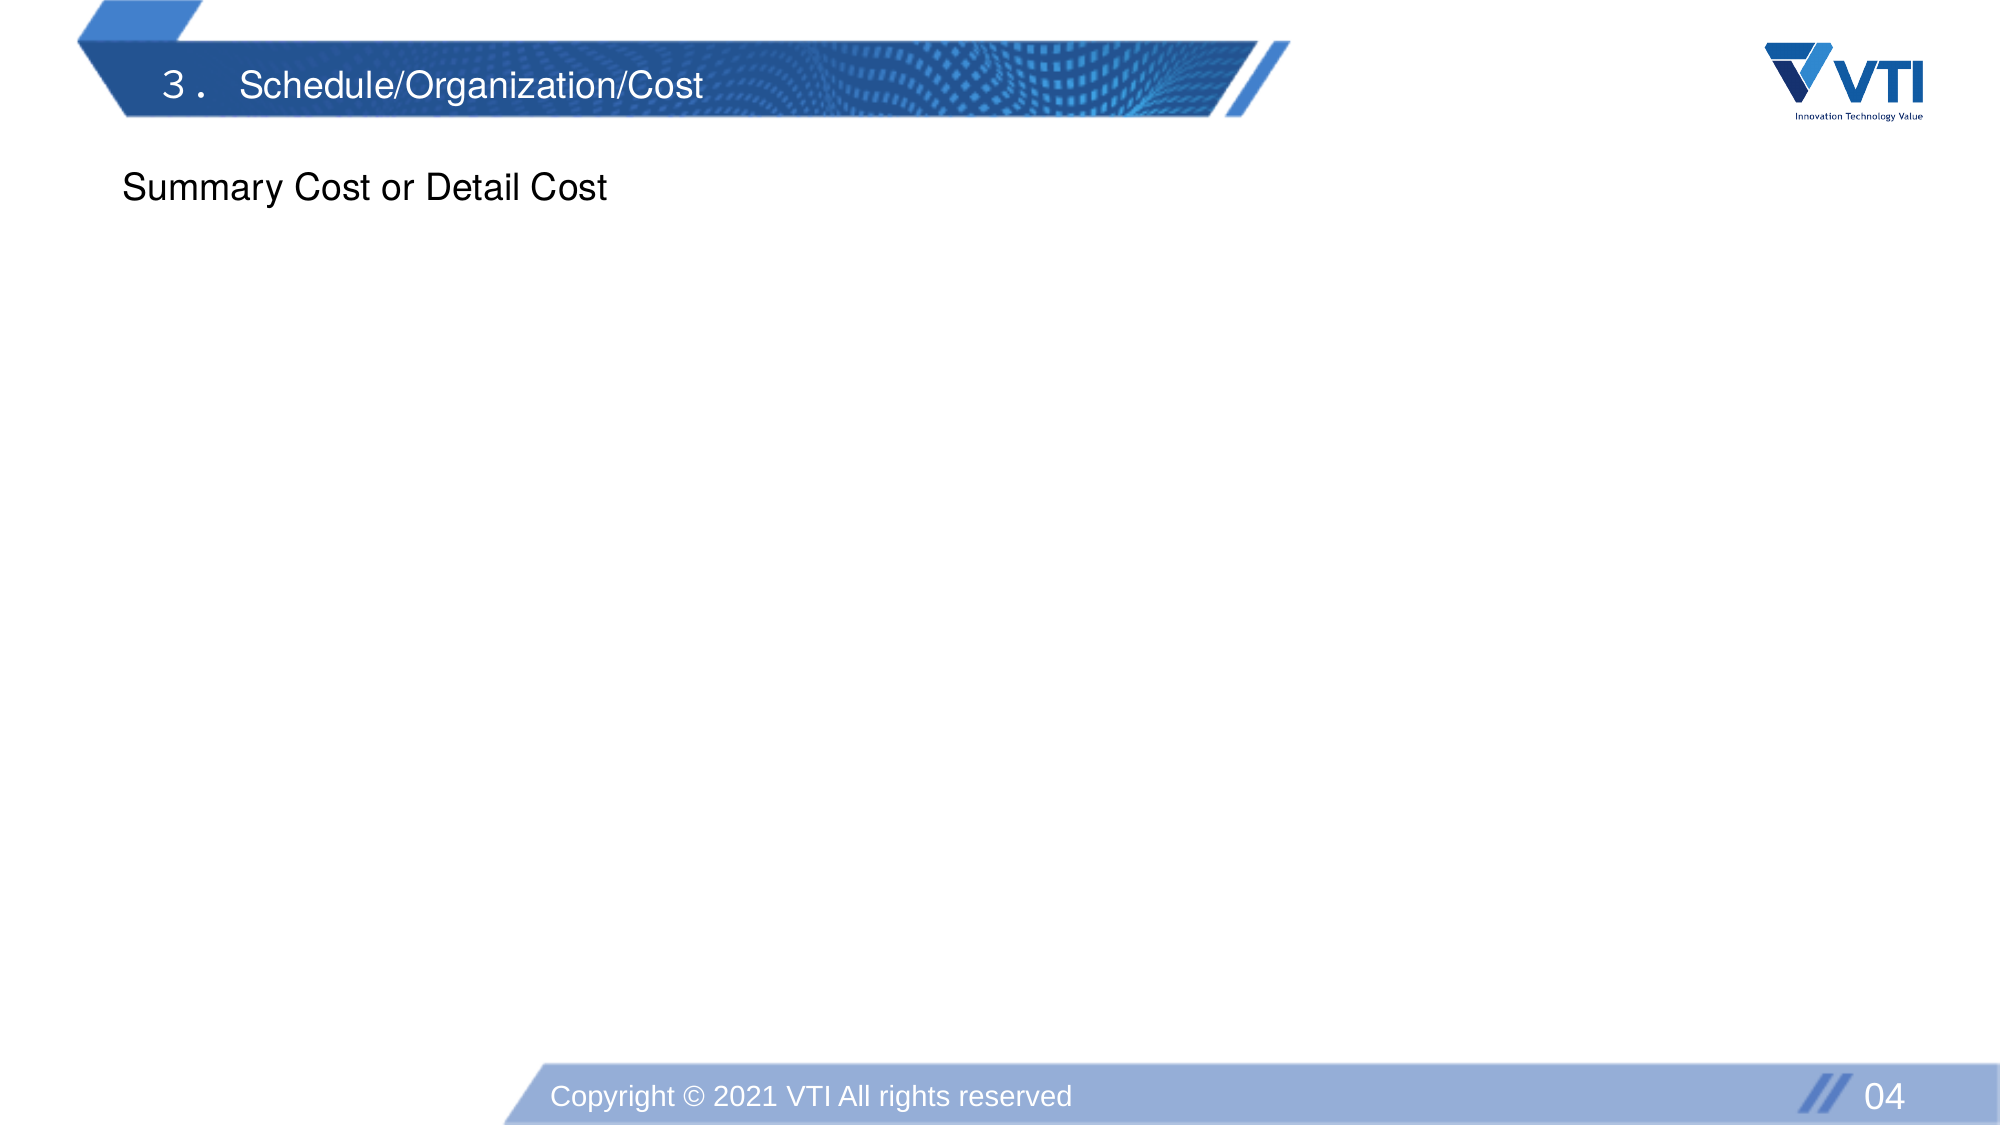

３．Schedule/Organization/Cost
Summary Cost or Detail Cost
04
Copyright © 2021 VTI All rights reserved